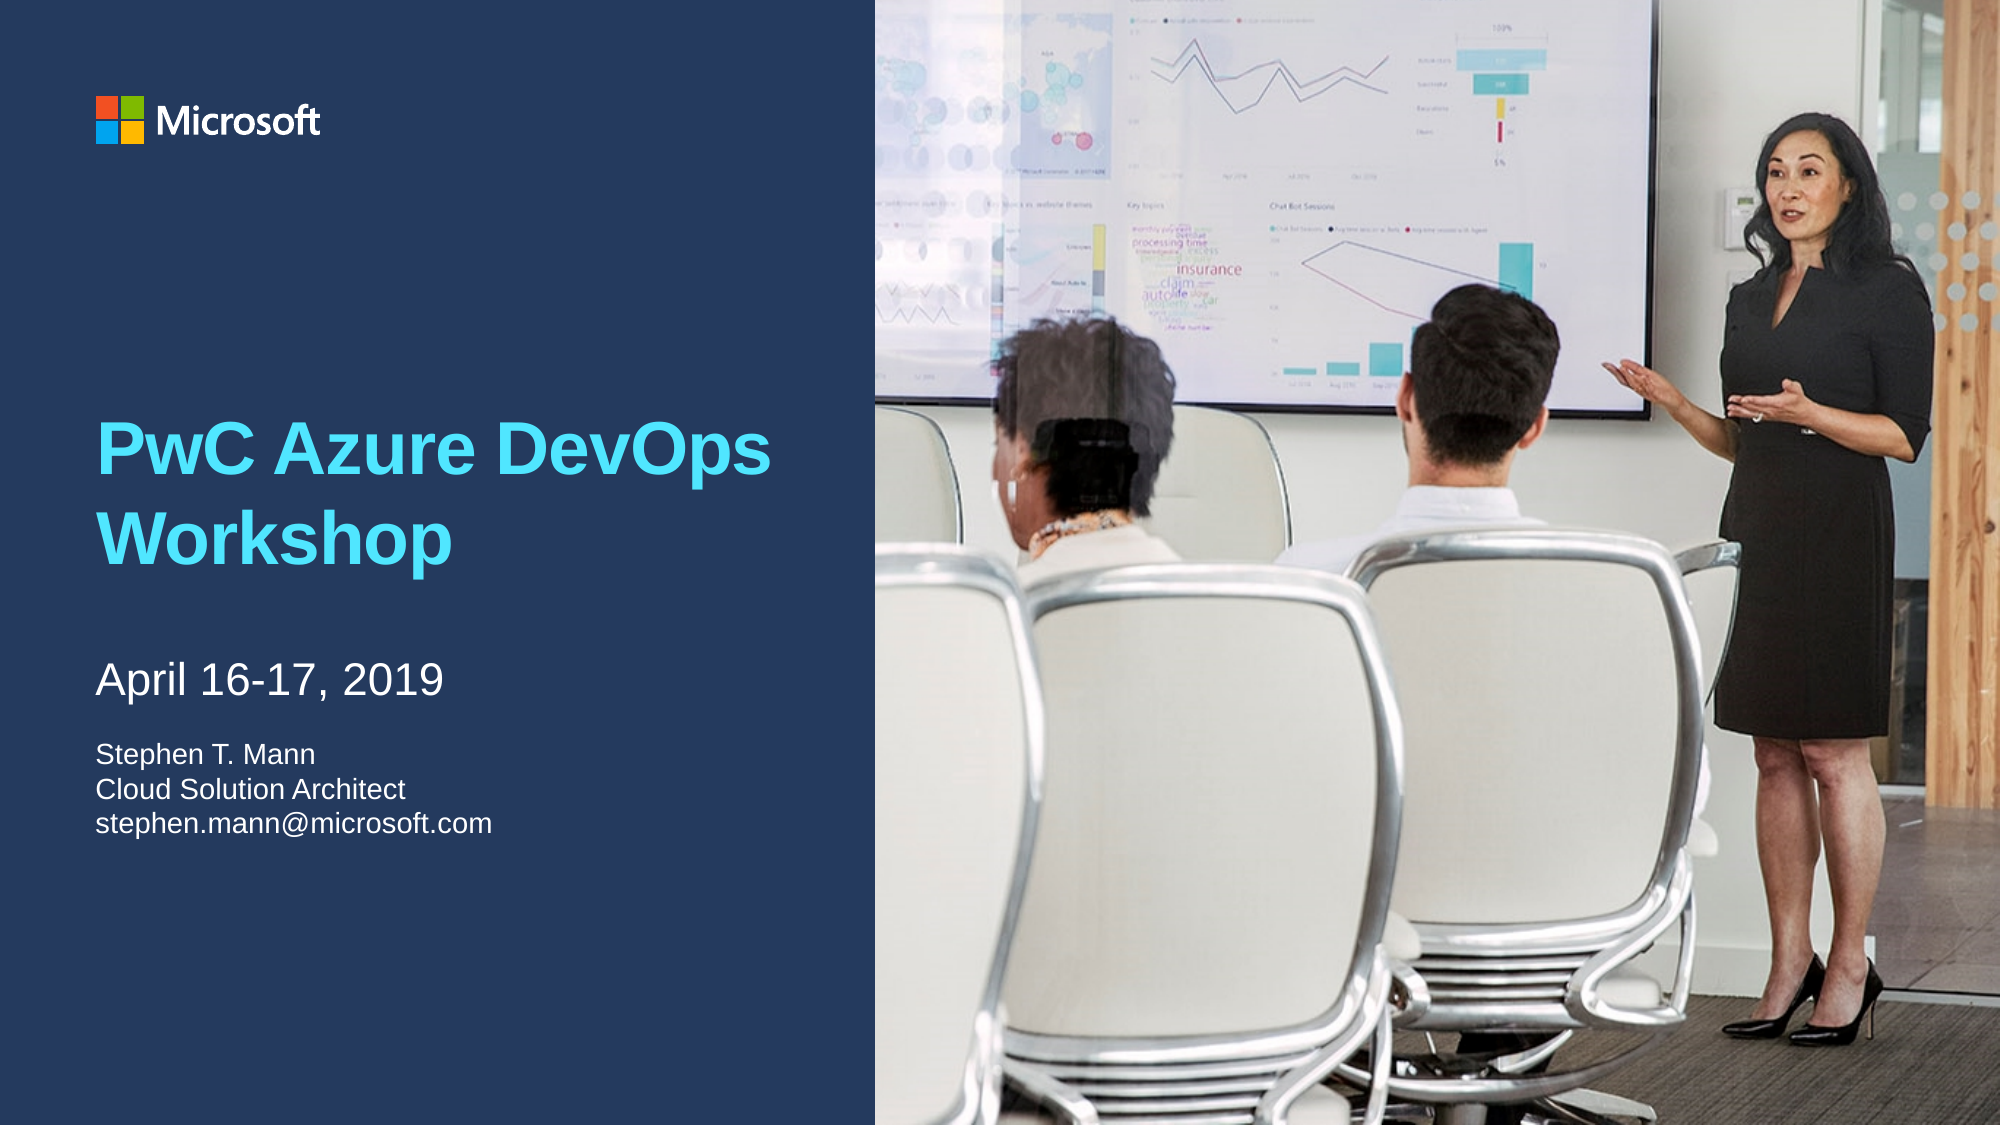

# PwC Azure DevOps Workshop
April 16-17, 2019

Stephen T. Mann
Cloud Solution Architect
stephen.mann@microsoft.com